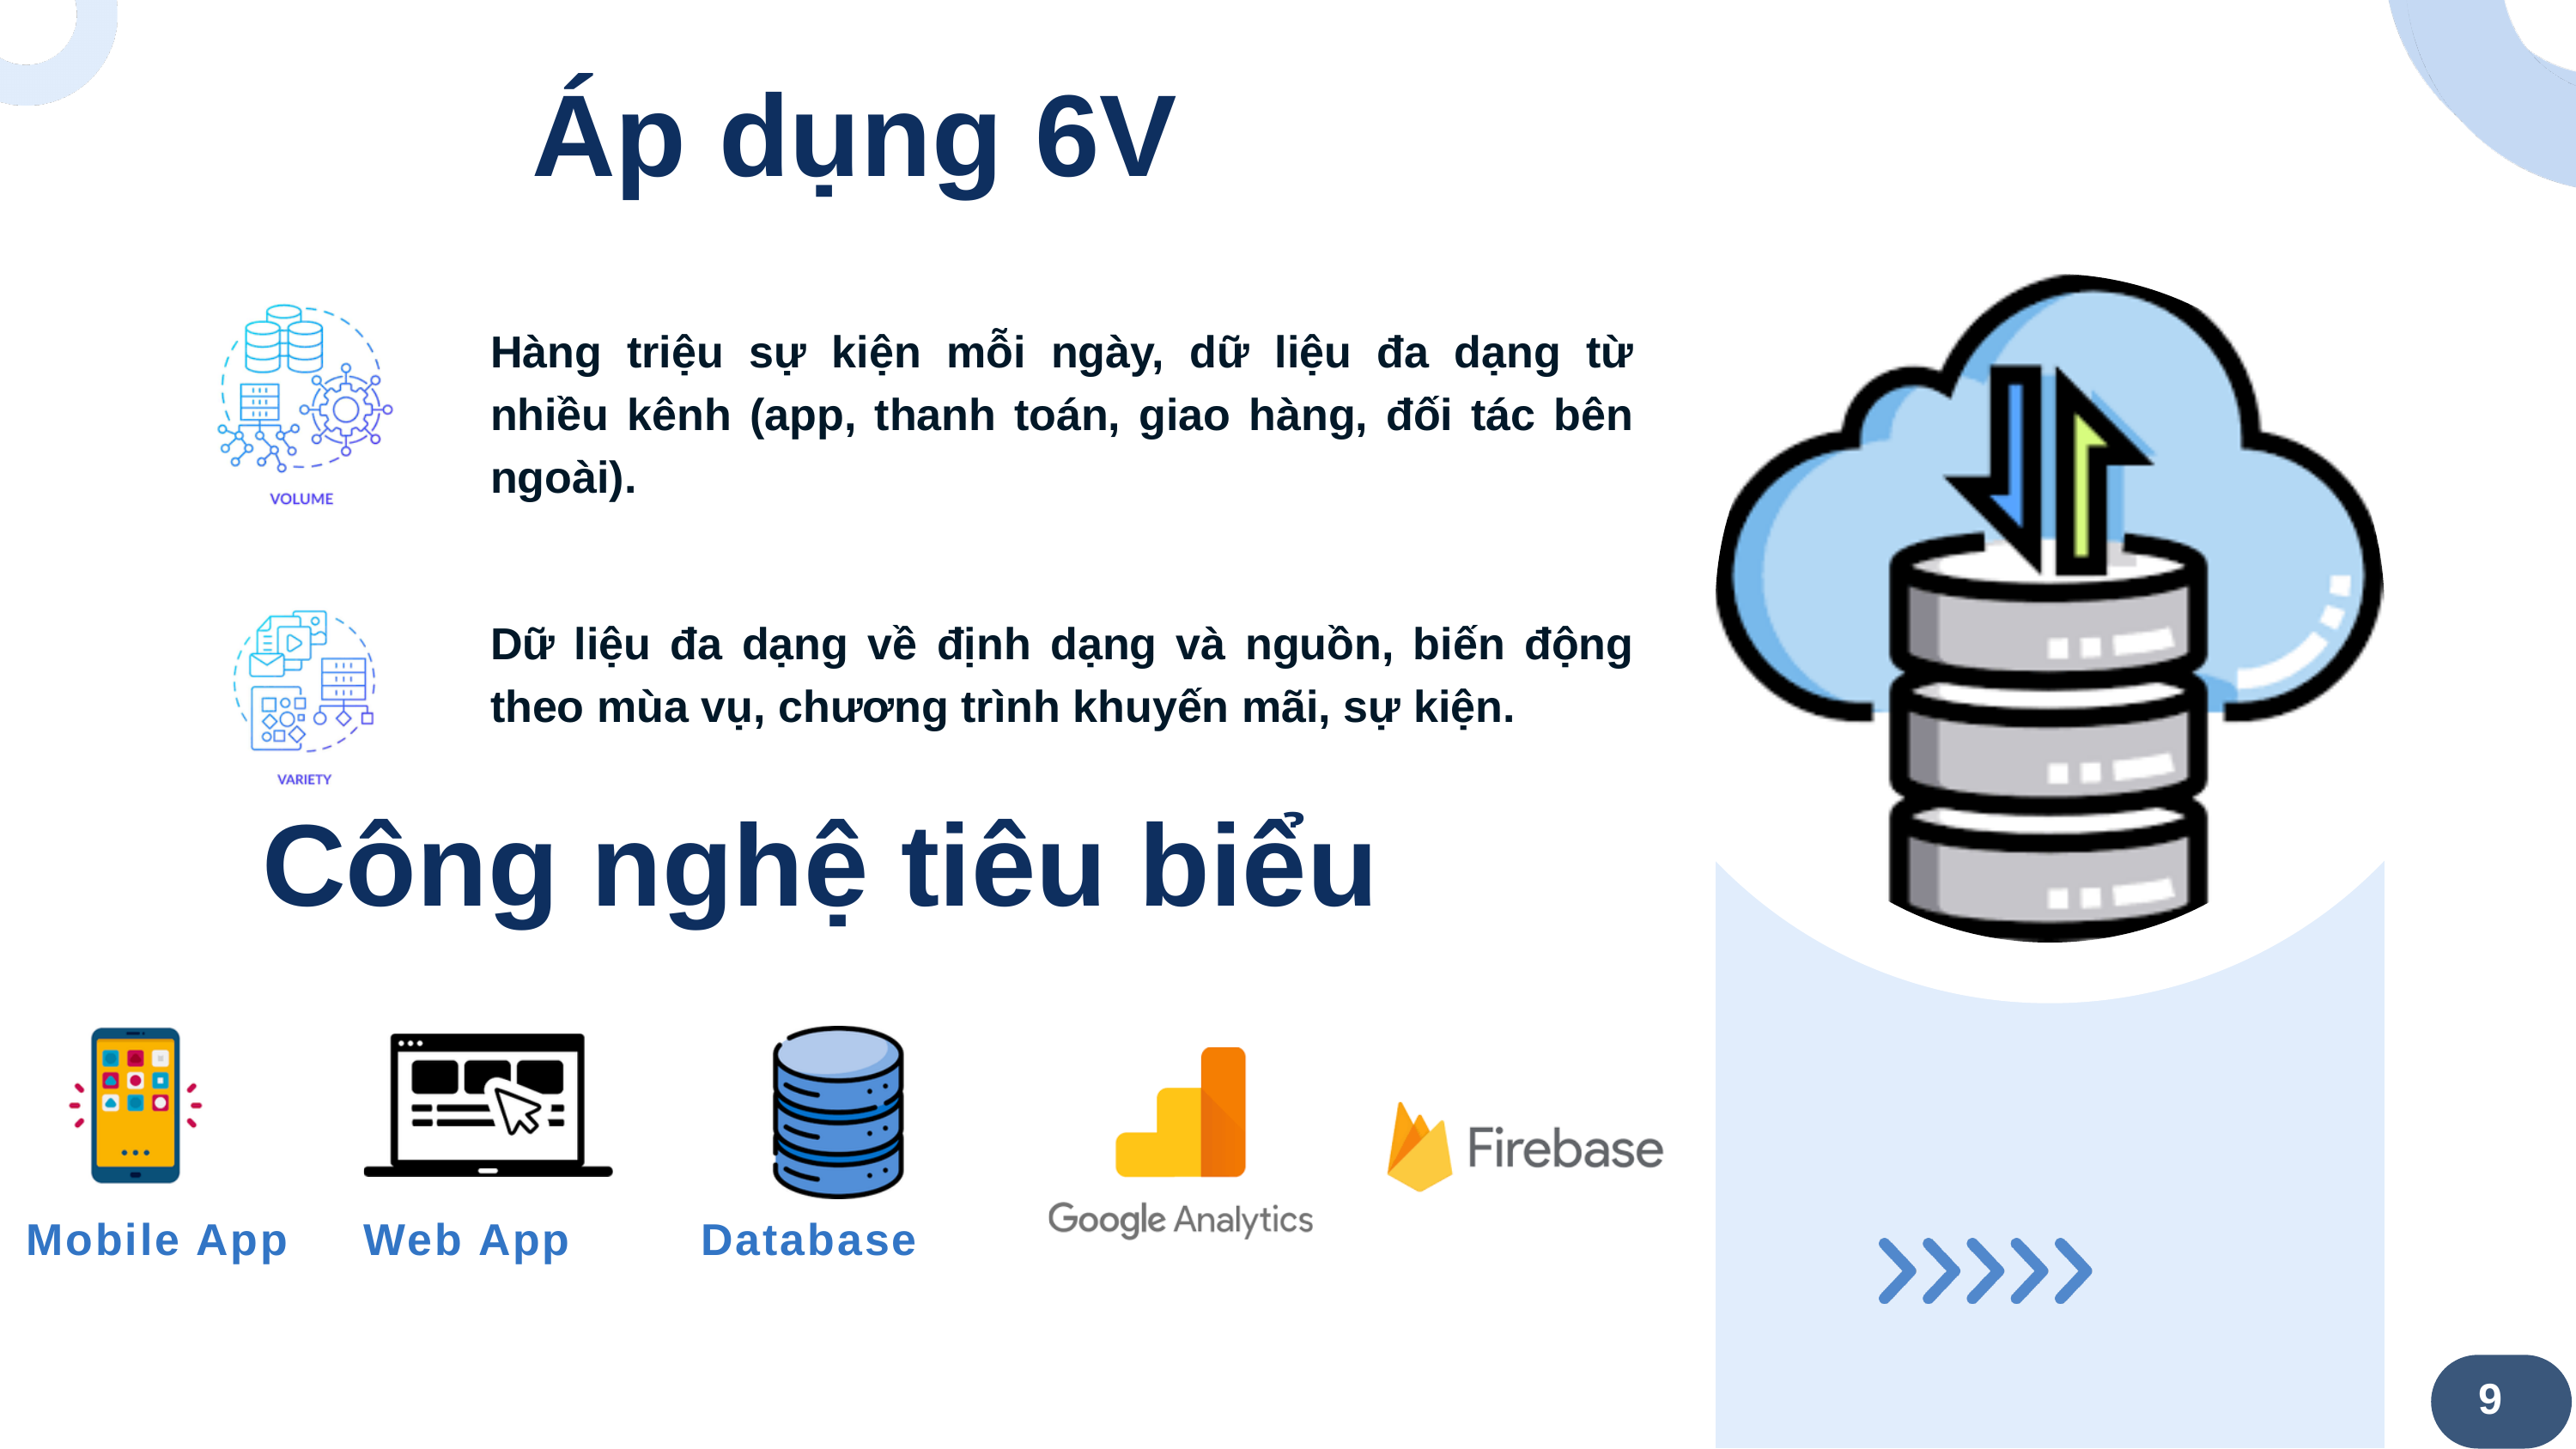

Áp dụng 6V

Hàng triệu sự kiện mỗi ngày, dữ liệu đa dạng từ nhiều kênh (app, thanh toán, giao hàng, đối tác bên ngoài).

Dữ liệu đa dạng về định dạng và nguồn, biến động theo mùa vụ, chương trình khuyến mãi, sự kiện.
Công nghệ tiêu biểu

Mobile App

Database

Web App

9